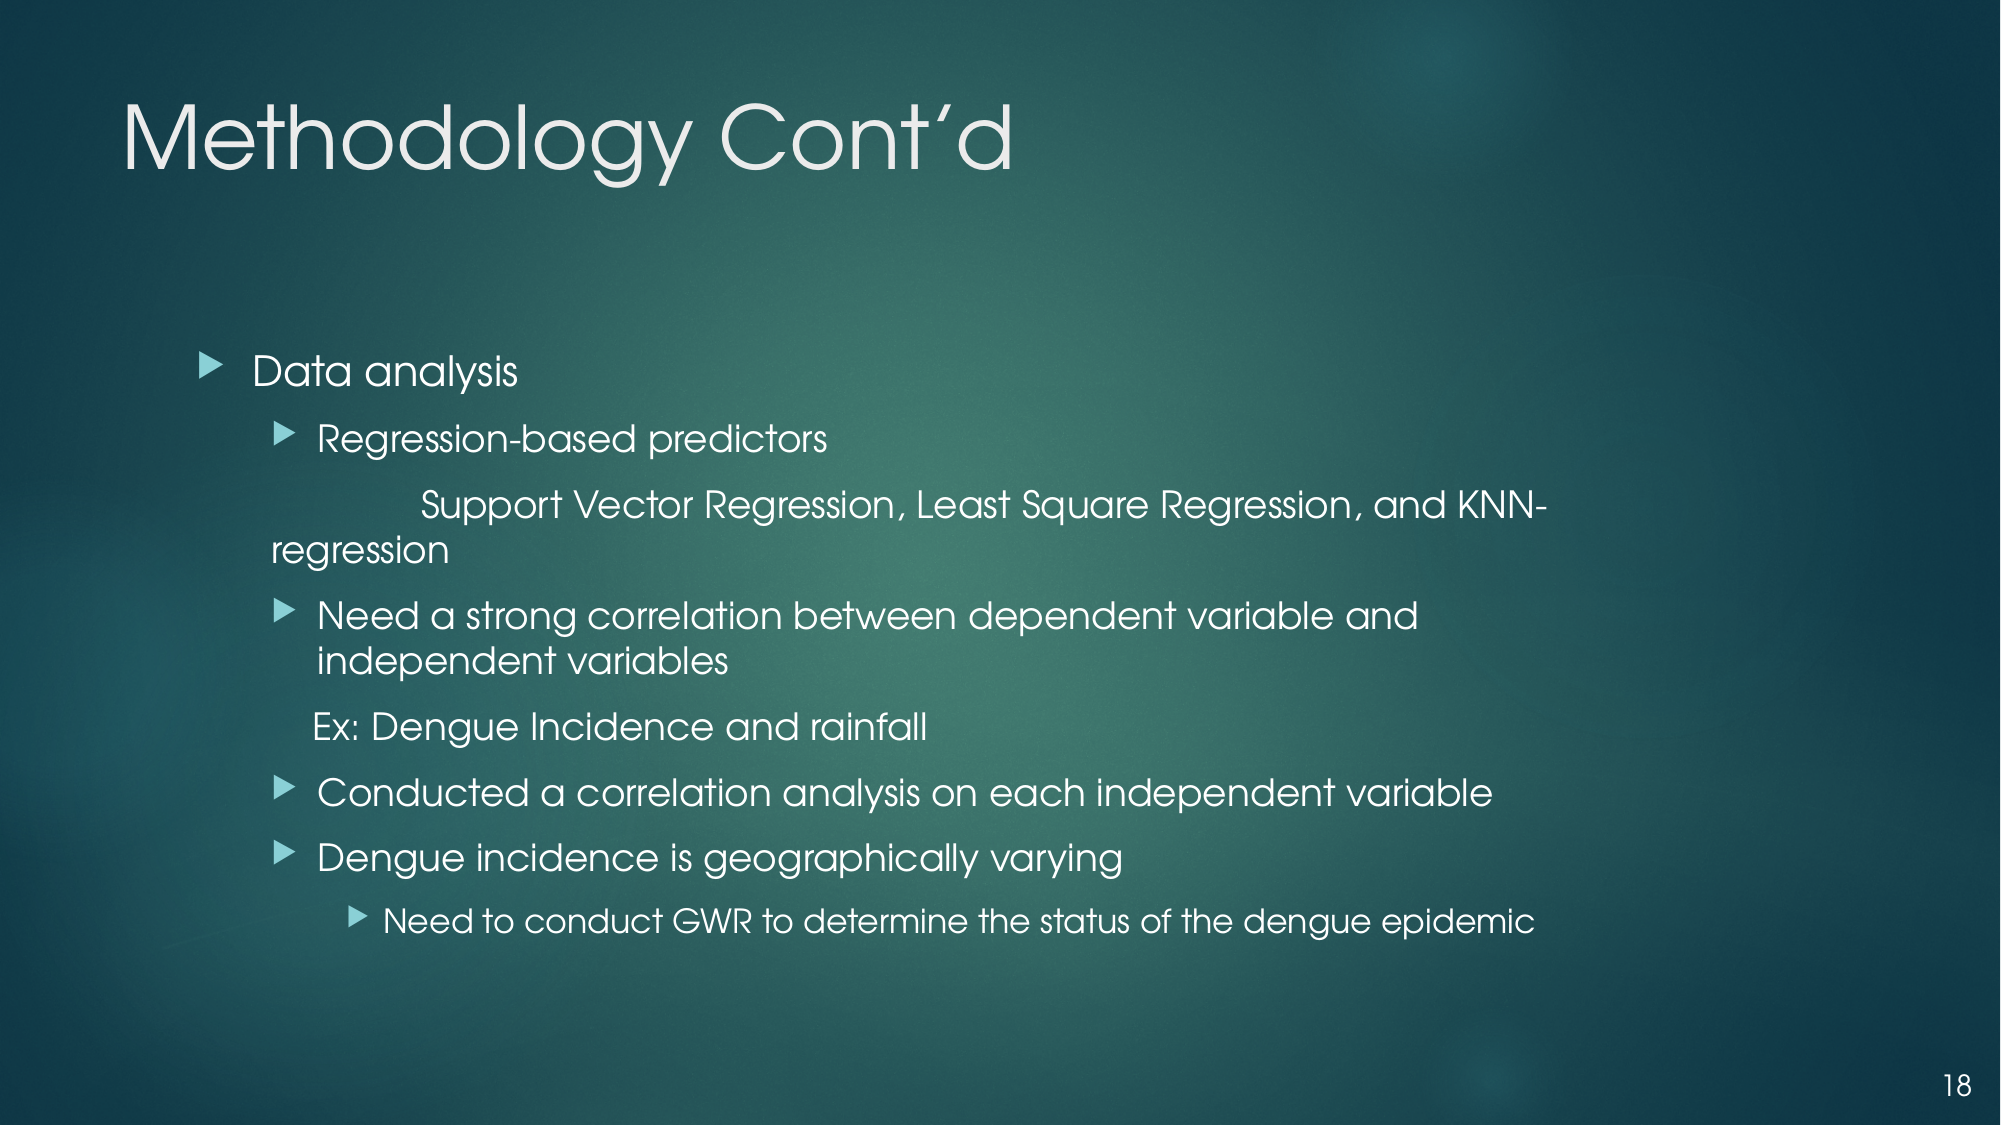

# Methodology Cont’d
Data analysis
Regression-based predictors
	Support Vector Regression, Least Square Regression, and KNN-regression
Need a strong correlation between dependent variable and independent variables
    Ex: Dengue Incidence and rainfall
Conducted a correlation analysis on each independent variable
Dengue incidence is geographically varying
Need to conduct GWR to determine the status of the dengue epidemic
18